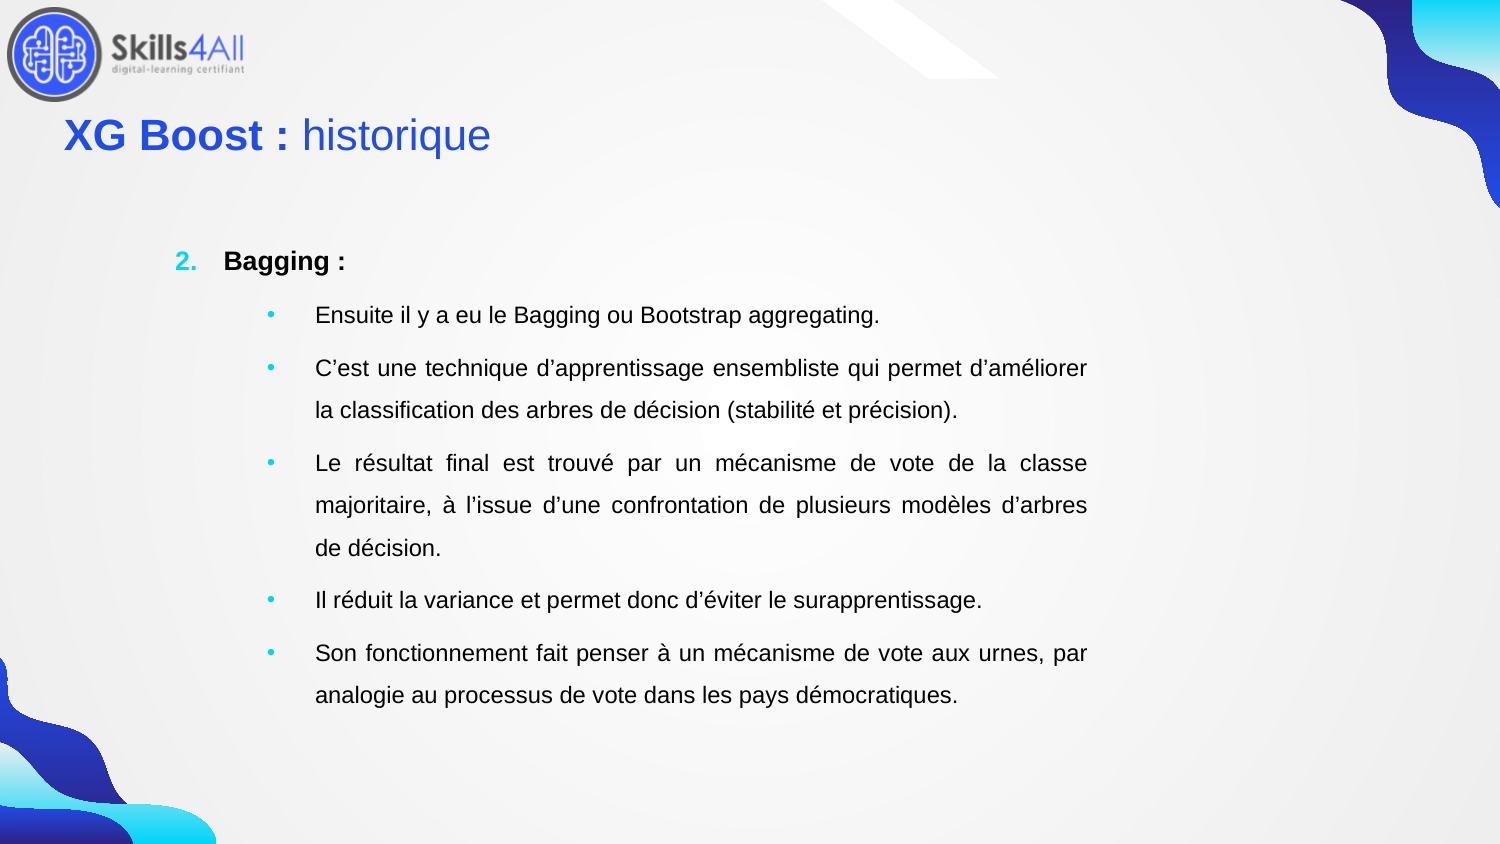

175
# XG Boost : historique
Bagging :
Ensuite il y a eu le Bagging ou Bootstrap aggregating.
C’est une technique d’apprentissage ensembliste qui permet d’améliorer la classification des arbres de décision (stabilité et précision).
Le résultat final est trouvé par un mécanisme de vote de la classe majoritaire, à l’issue d’une confrontation de plusieurs modèles d’arbres de décision.
Il réduit la variance et permet donc d’éviter le surapprentissage.
Son fonctionnement fait penser à un mécanisme de vote aux urnes, par analogie au processus de vote dans les pays démocratiques.